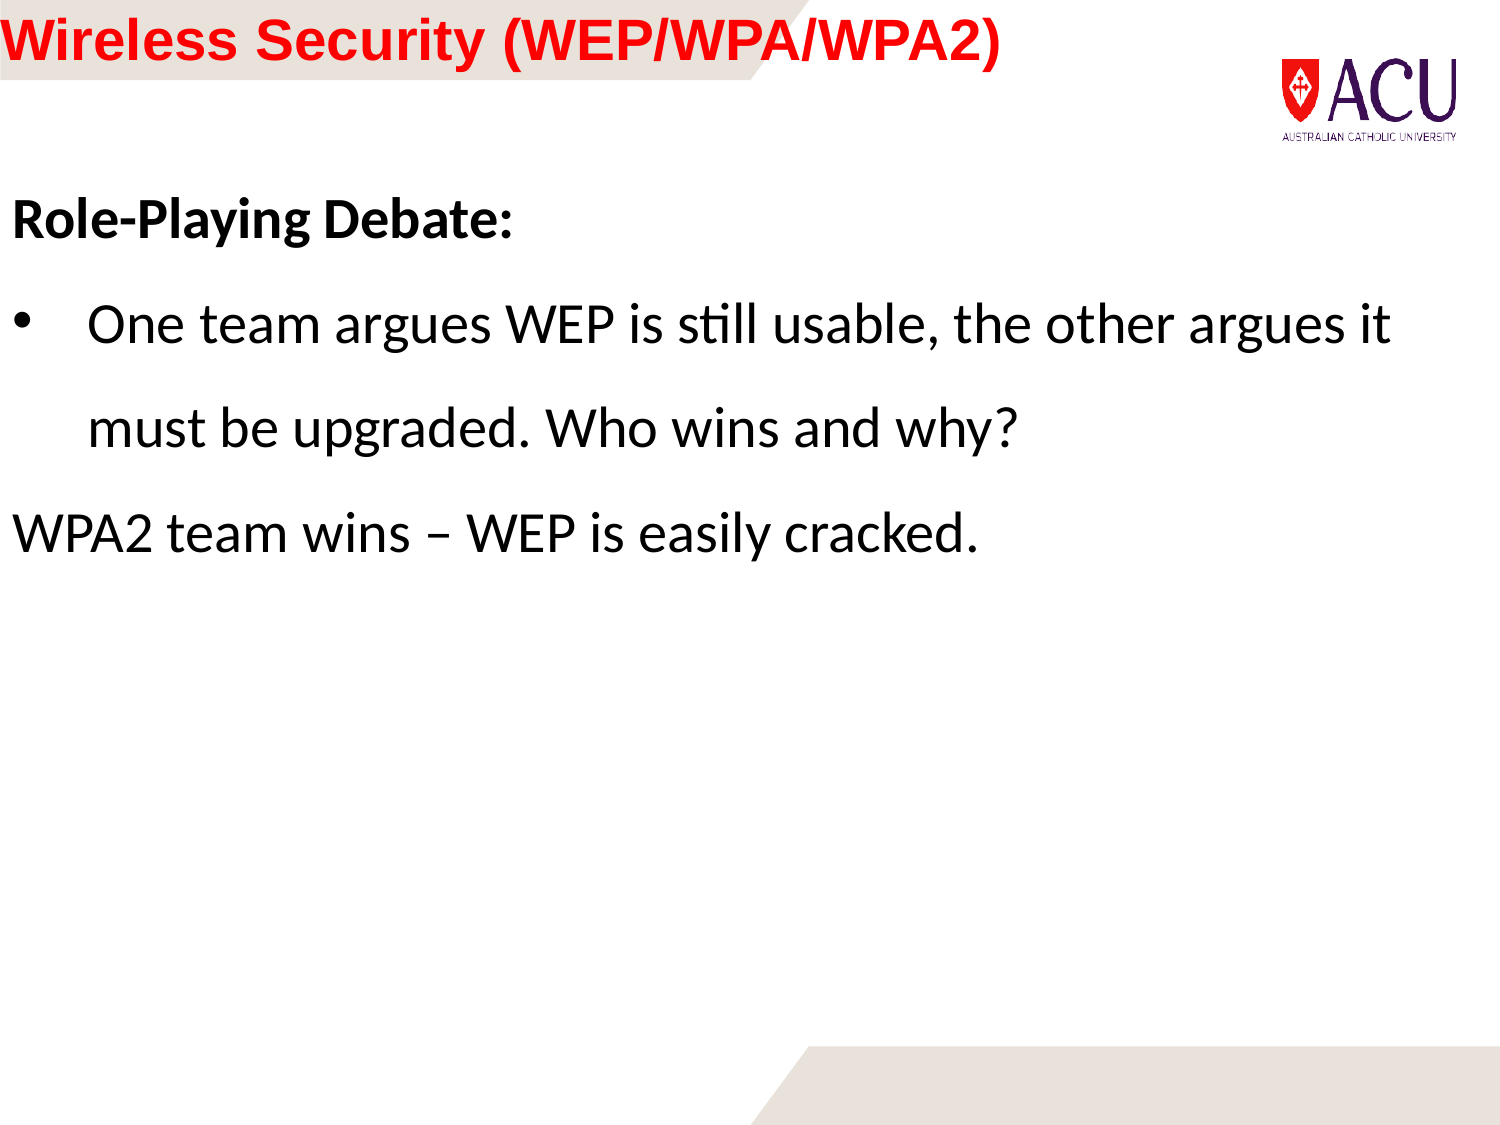

# Wireless Security (WEP/WPA/WPA2)
Role-Playing Debate:
One team argues WEP is still usable, the other argues it must be upgraded. Who wins and why?
WPA2 team wins – WEP is easily cracked.